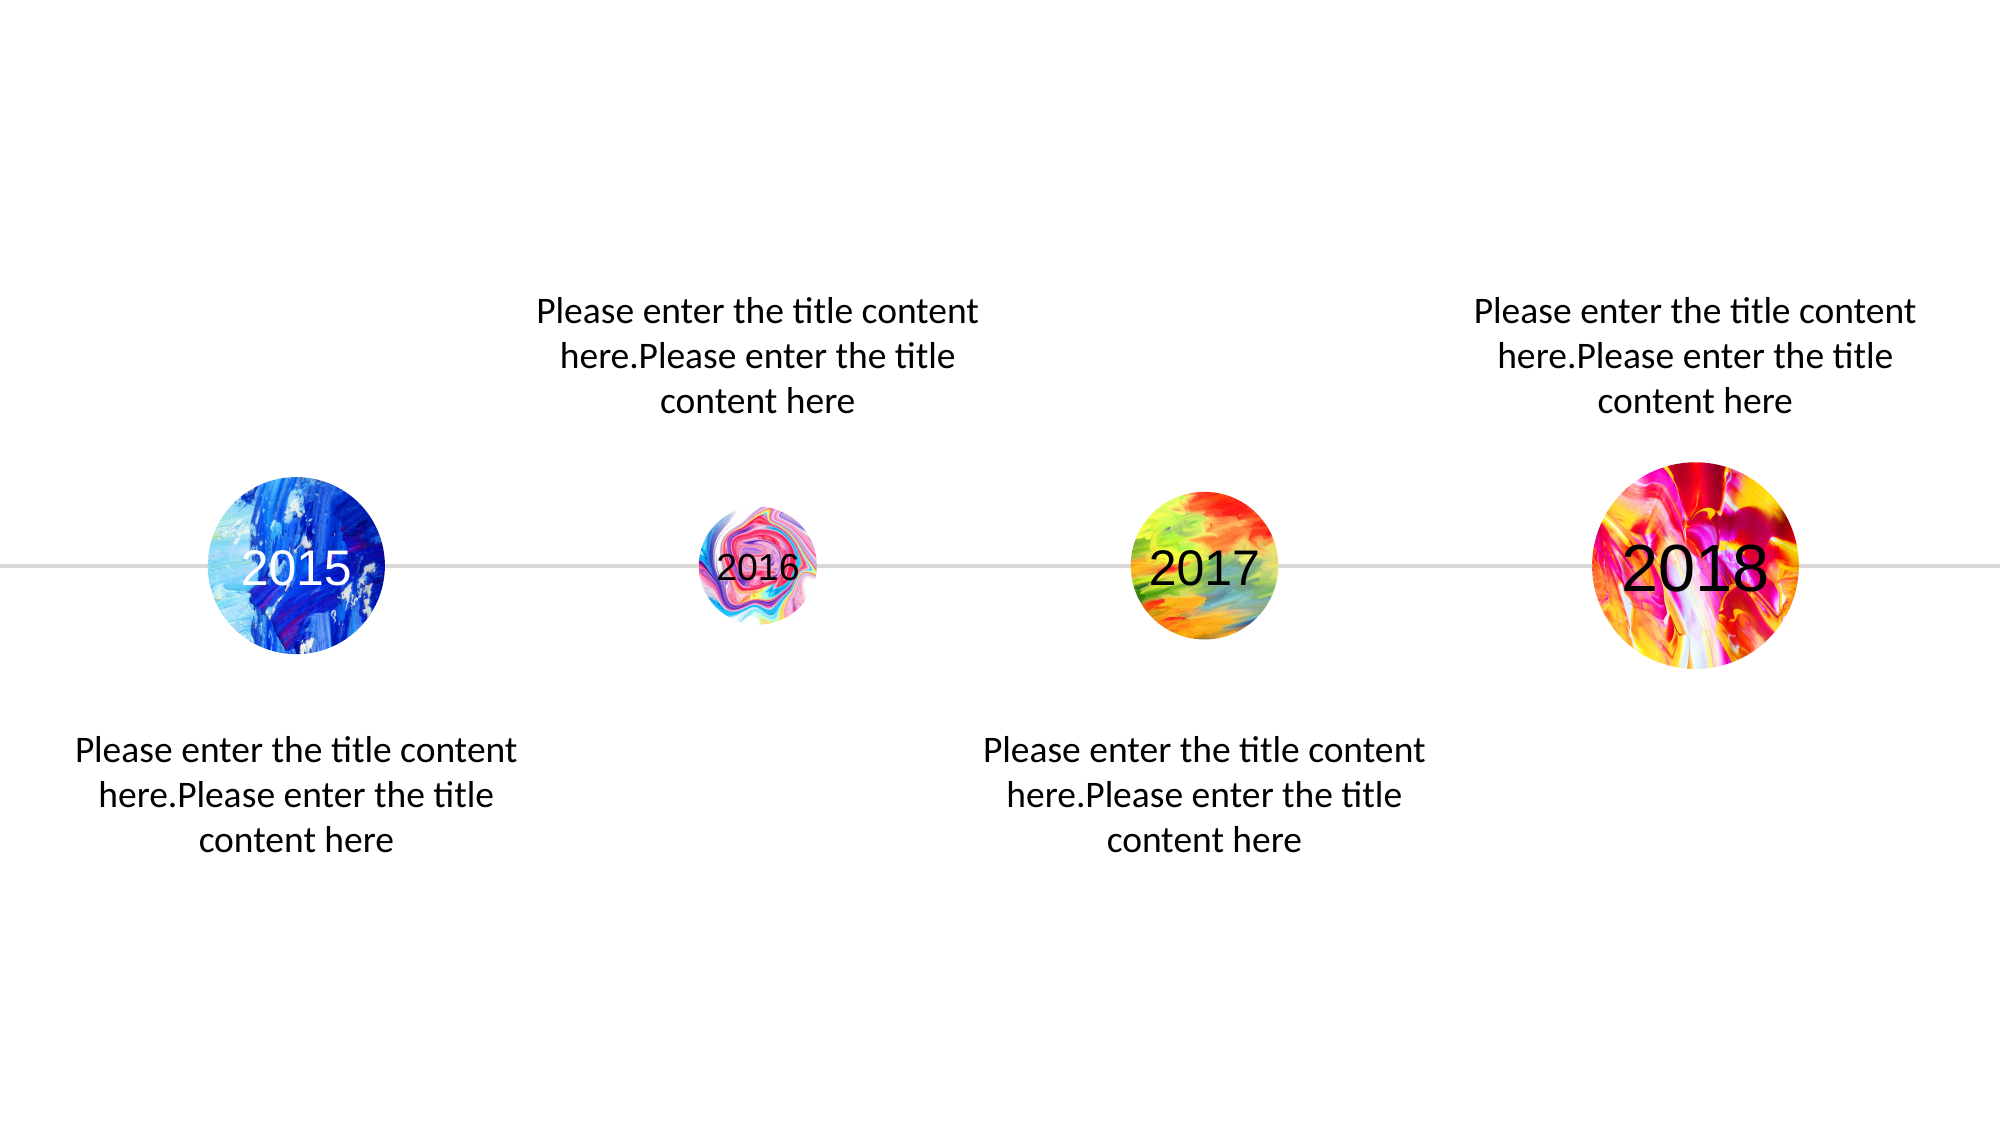

Please enter the title content here.Please enter the title content here
Please enter the title content here.Please enter the title content here

2018
2015
2017
2016
Please enter the title content here.Please enter the title content here
Please enter the title content here.Please enter the title content here